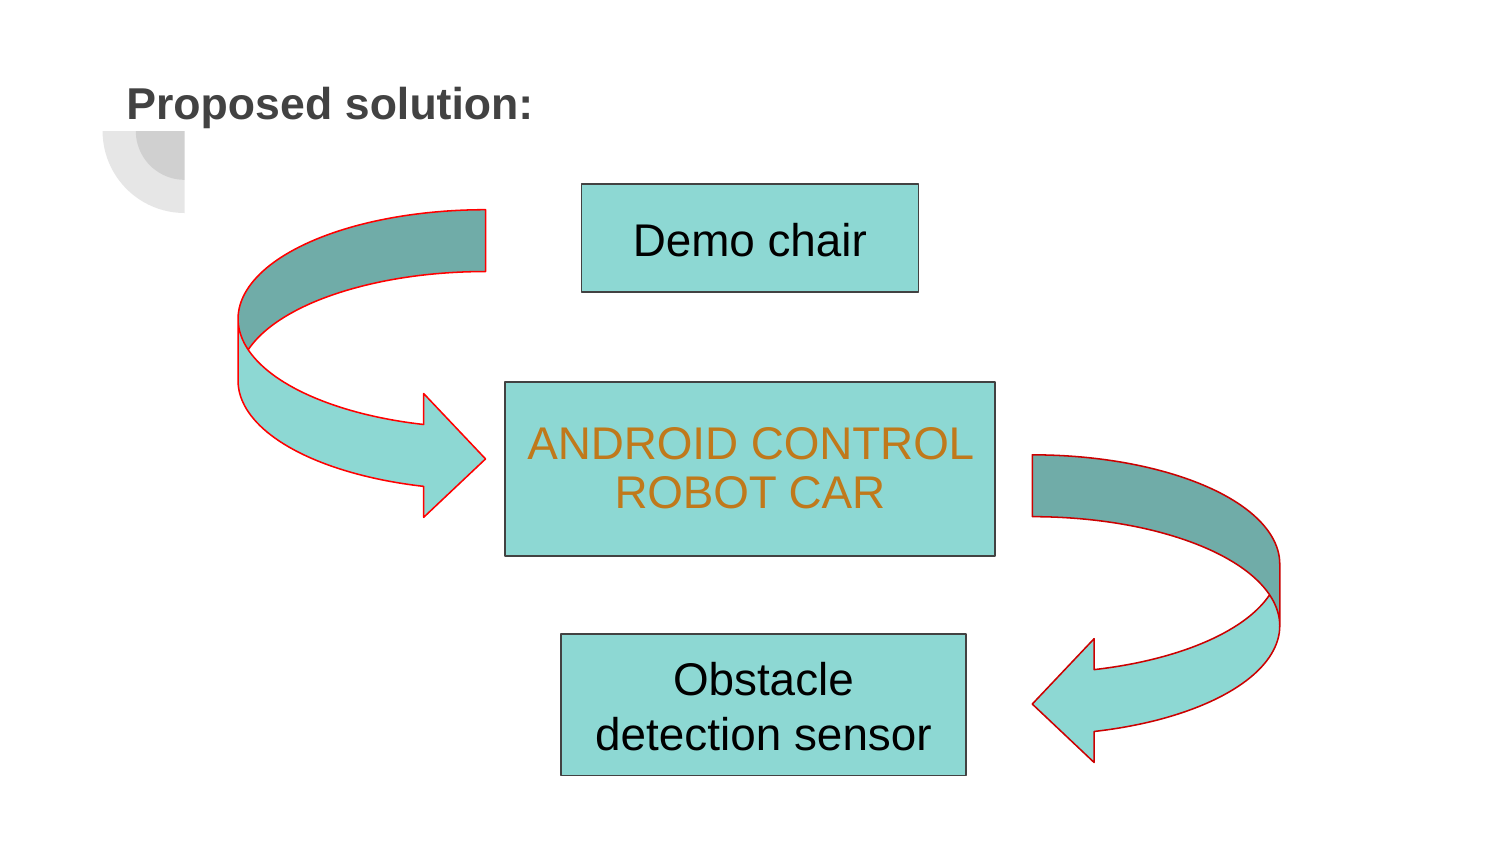

# Proposed solution:
Demo chair

ANDROID CONTROL ROBOT CAR

Obstacle detection sensor